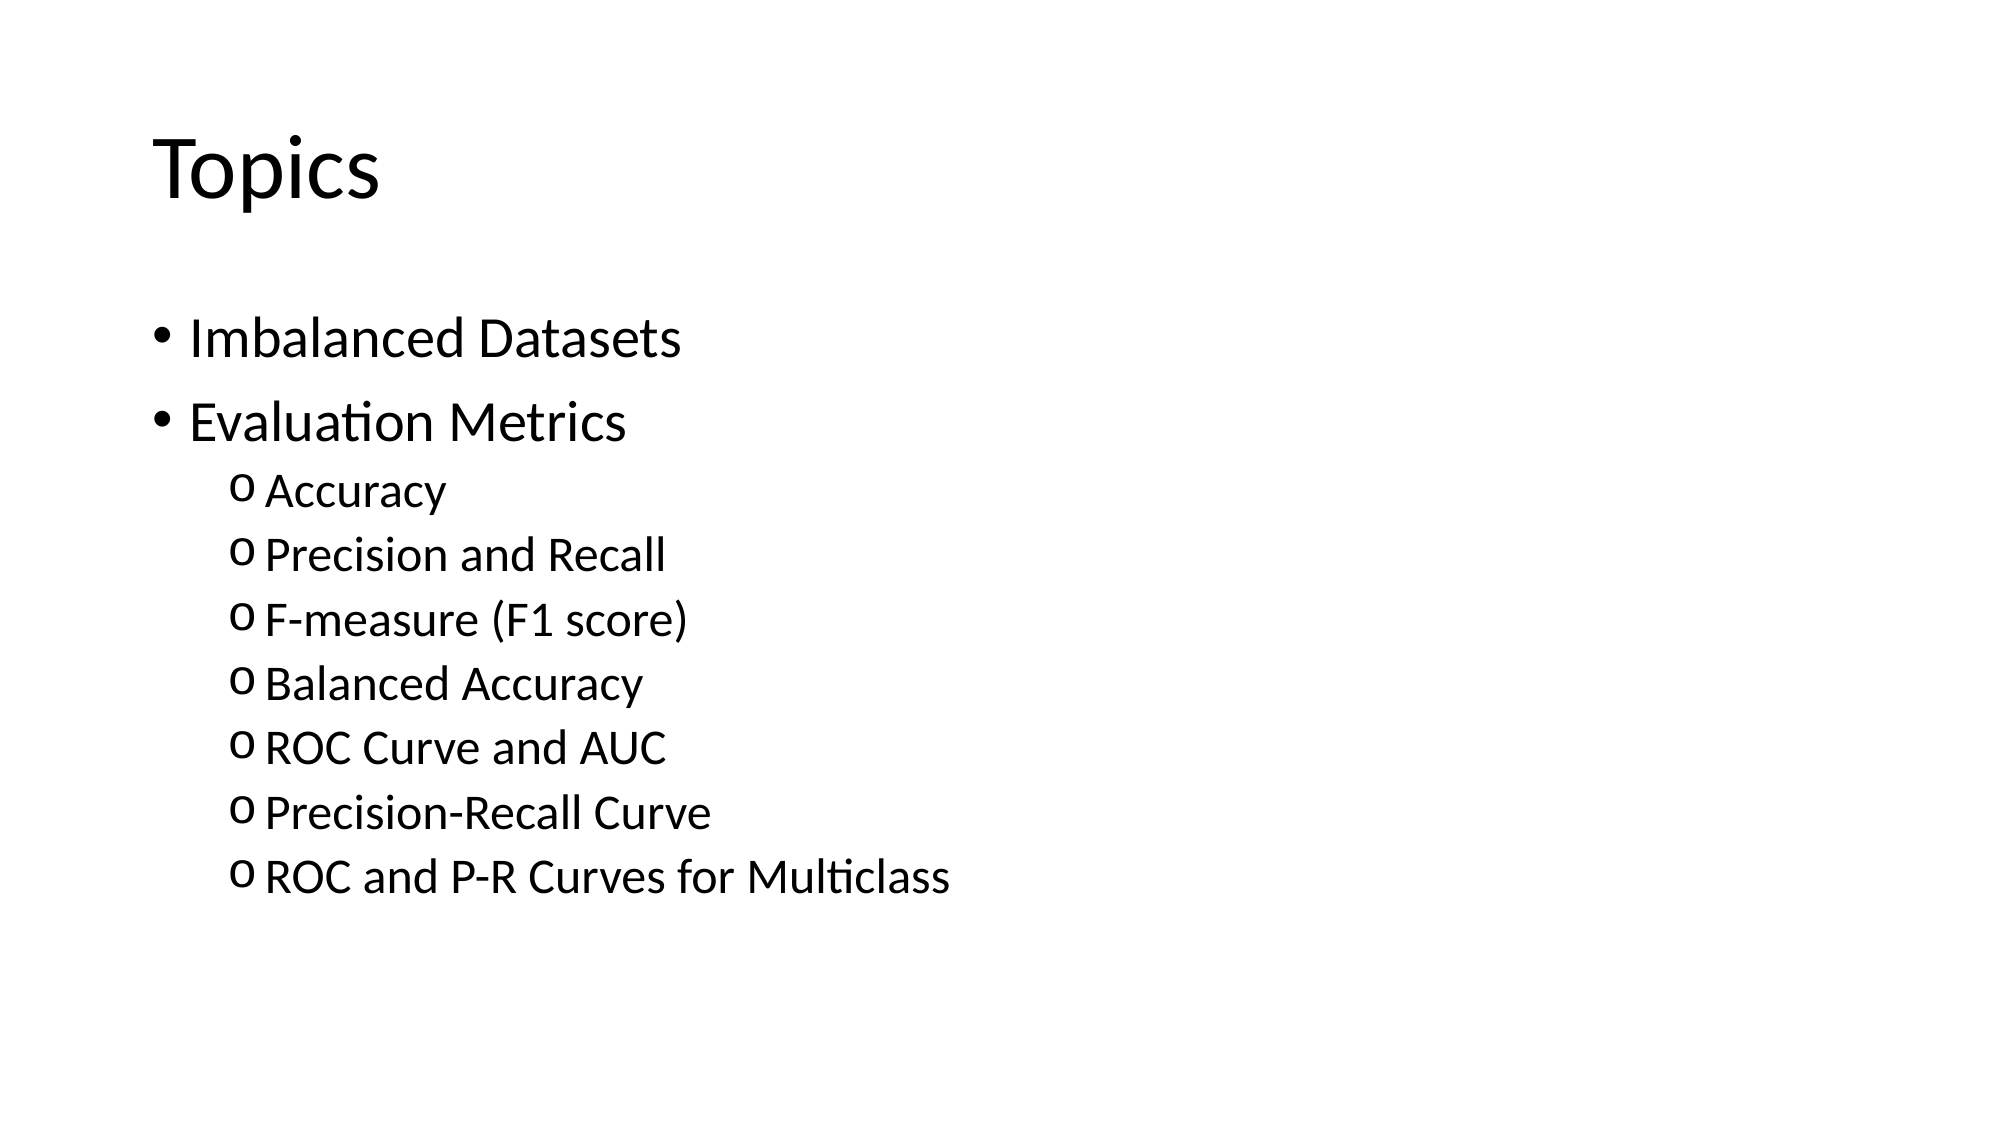

# Topics
Imbalanced Datasets
Evaluation Metrics
Accuracy
Precision and Recall
F-measure (F1 score)
Balanced Accuracy
ROC Curve and AUC
Precision-Recall Curve
ROC and P-R Curves for Multiclass